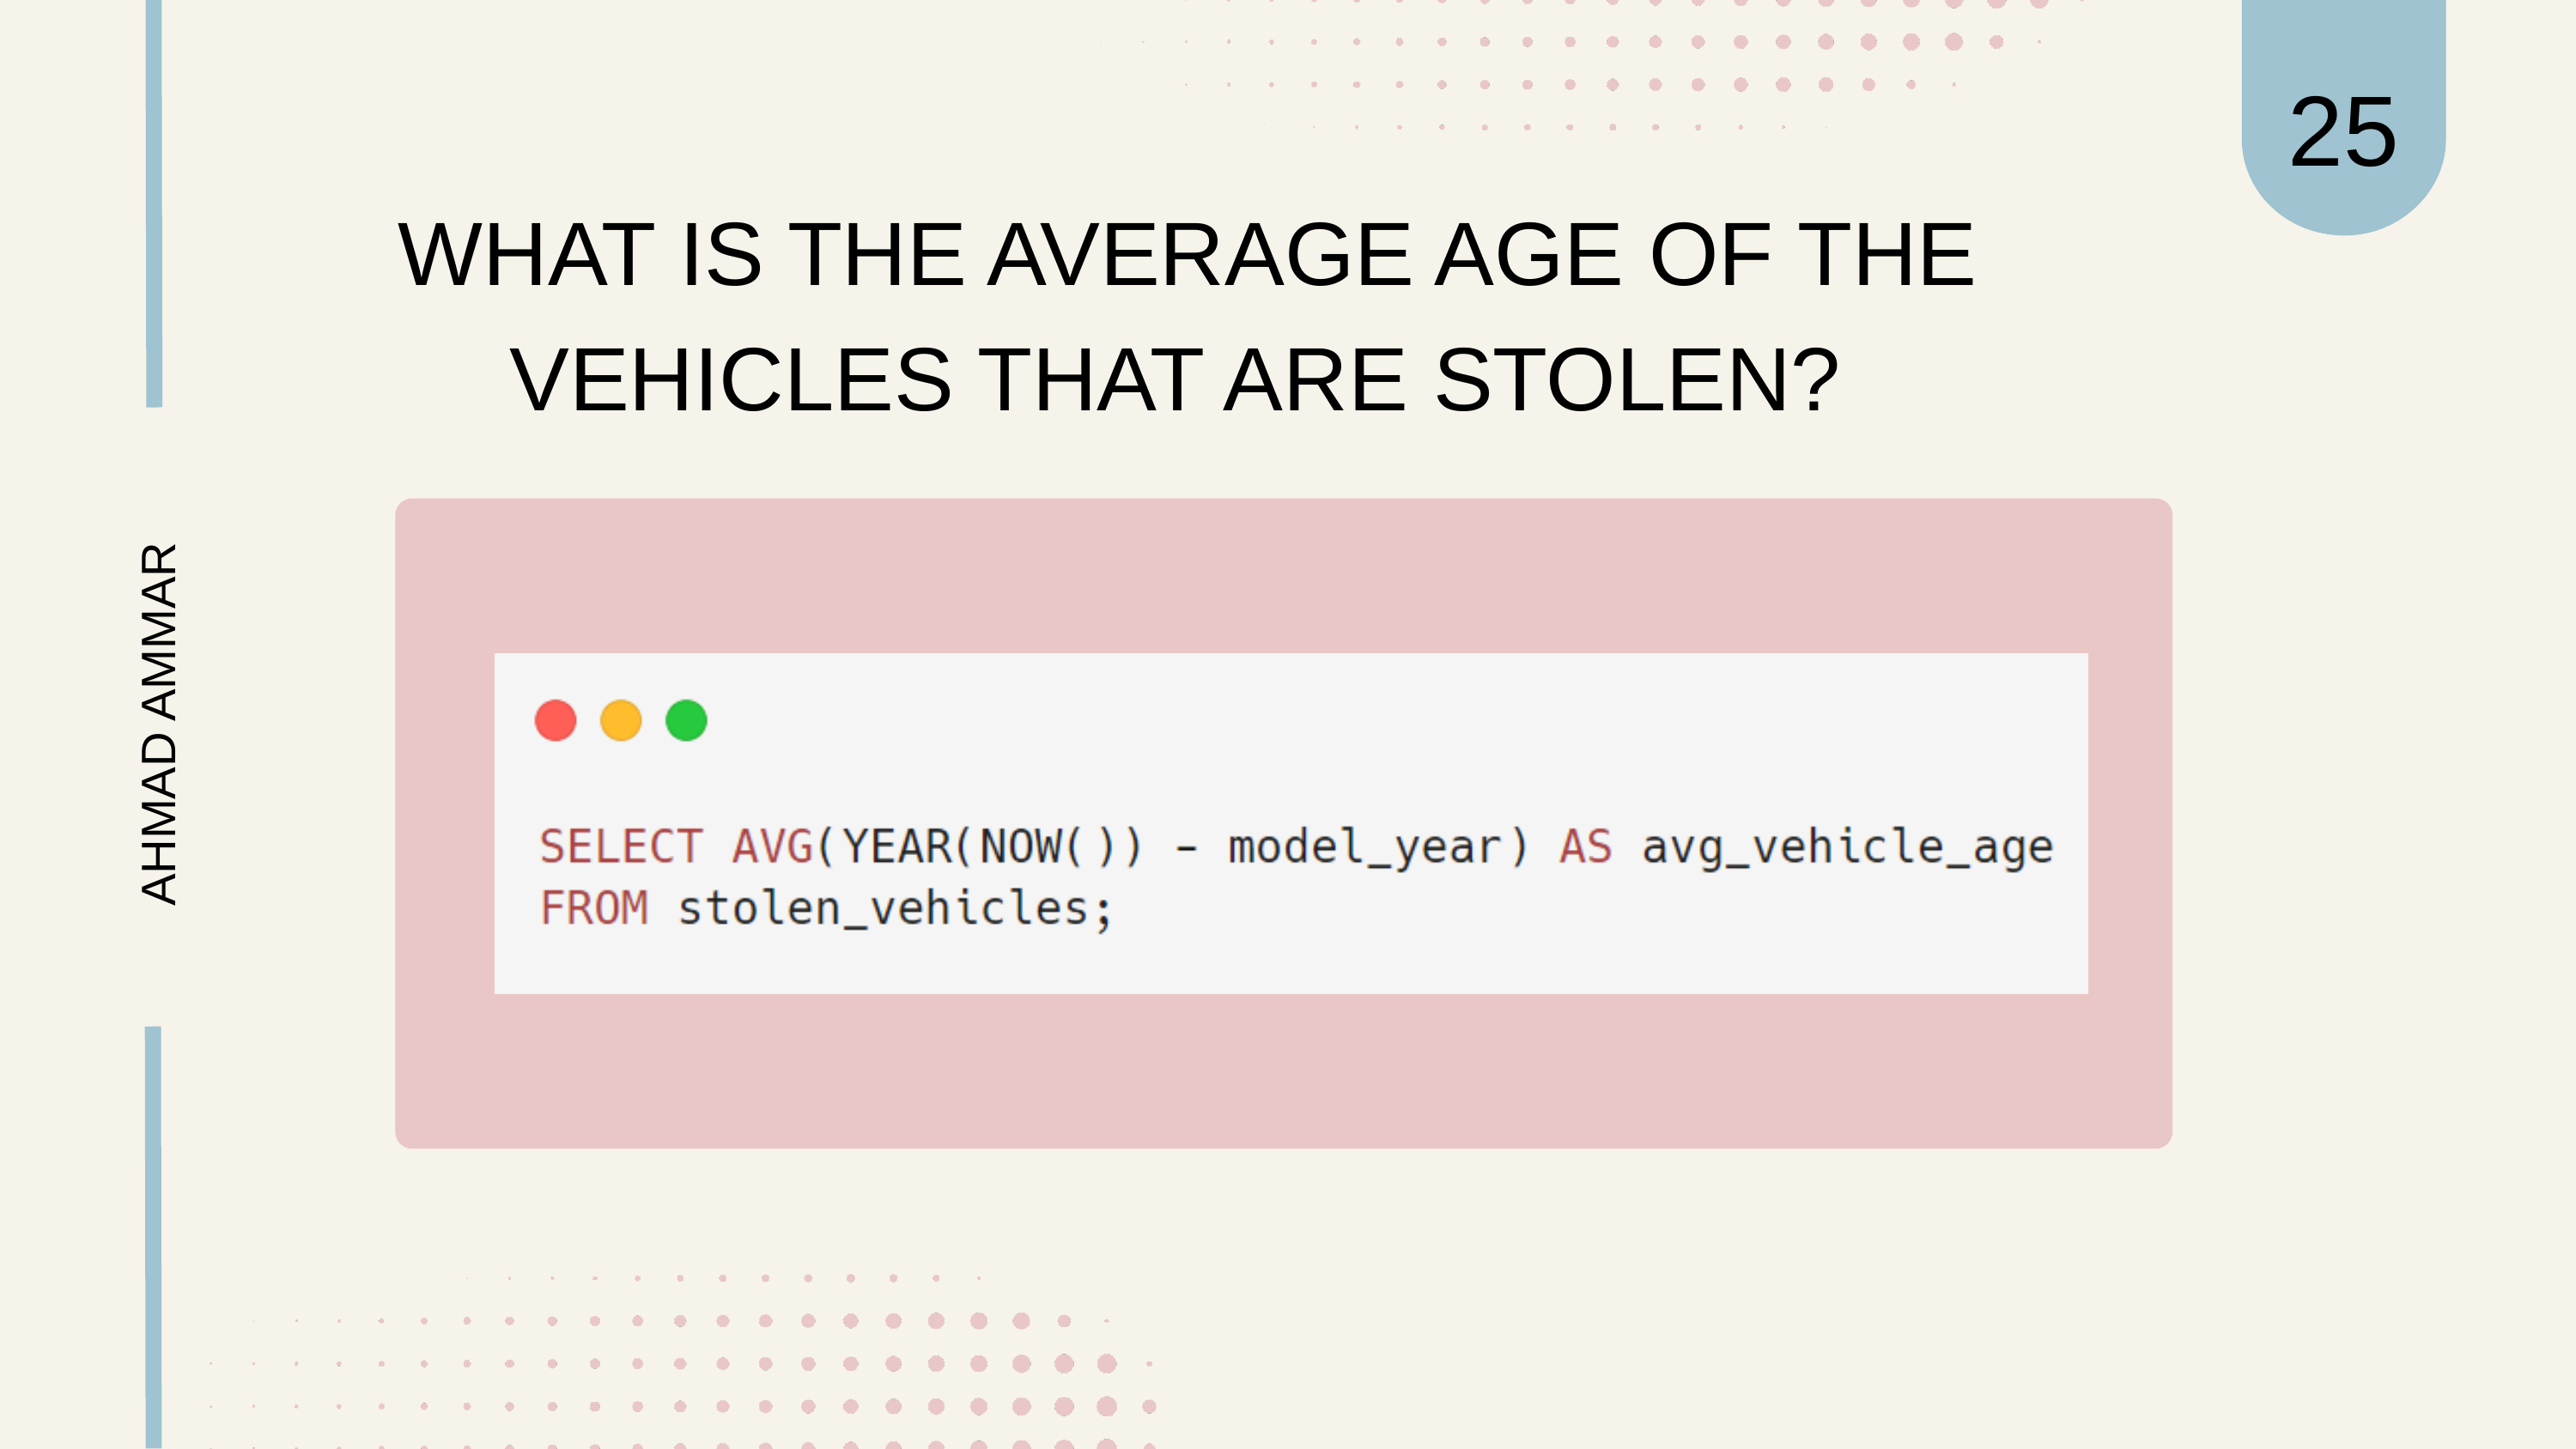

25

 WHAT IS THE AVERAGE AGE OF THE VEHICLES THAT ARE STOLEN?

AHMAD AMMAR